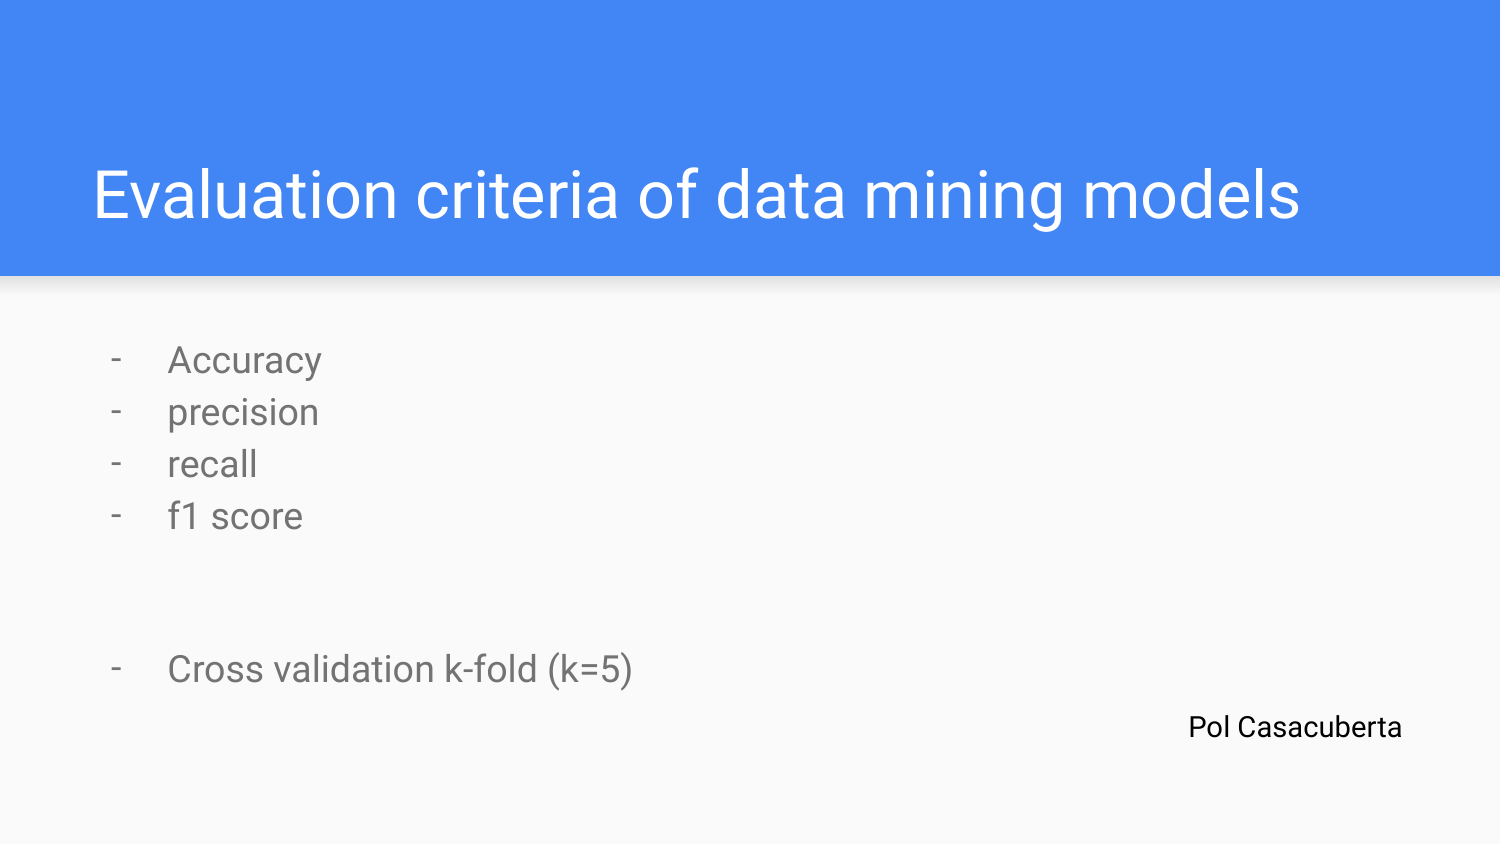

# Evaluation criteria of data mining models
Accuracy
precision
recall
f1 score

Cross validation k-fold (k=5)
Pol Casacuberta